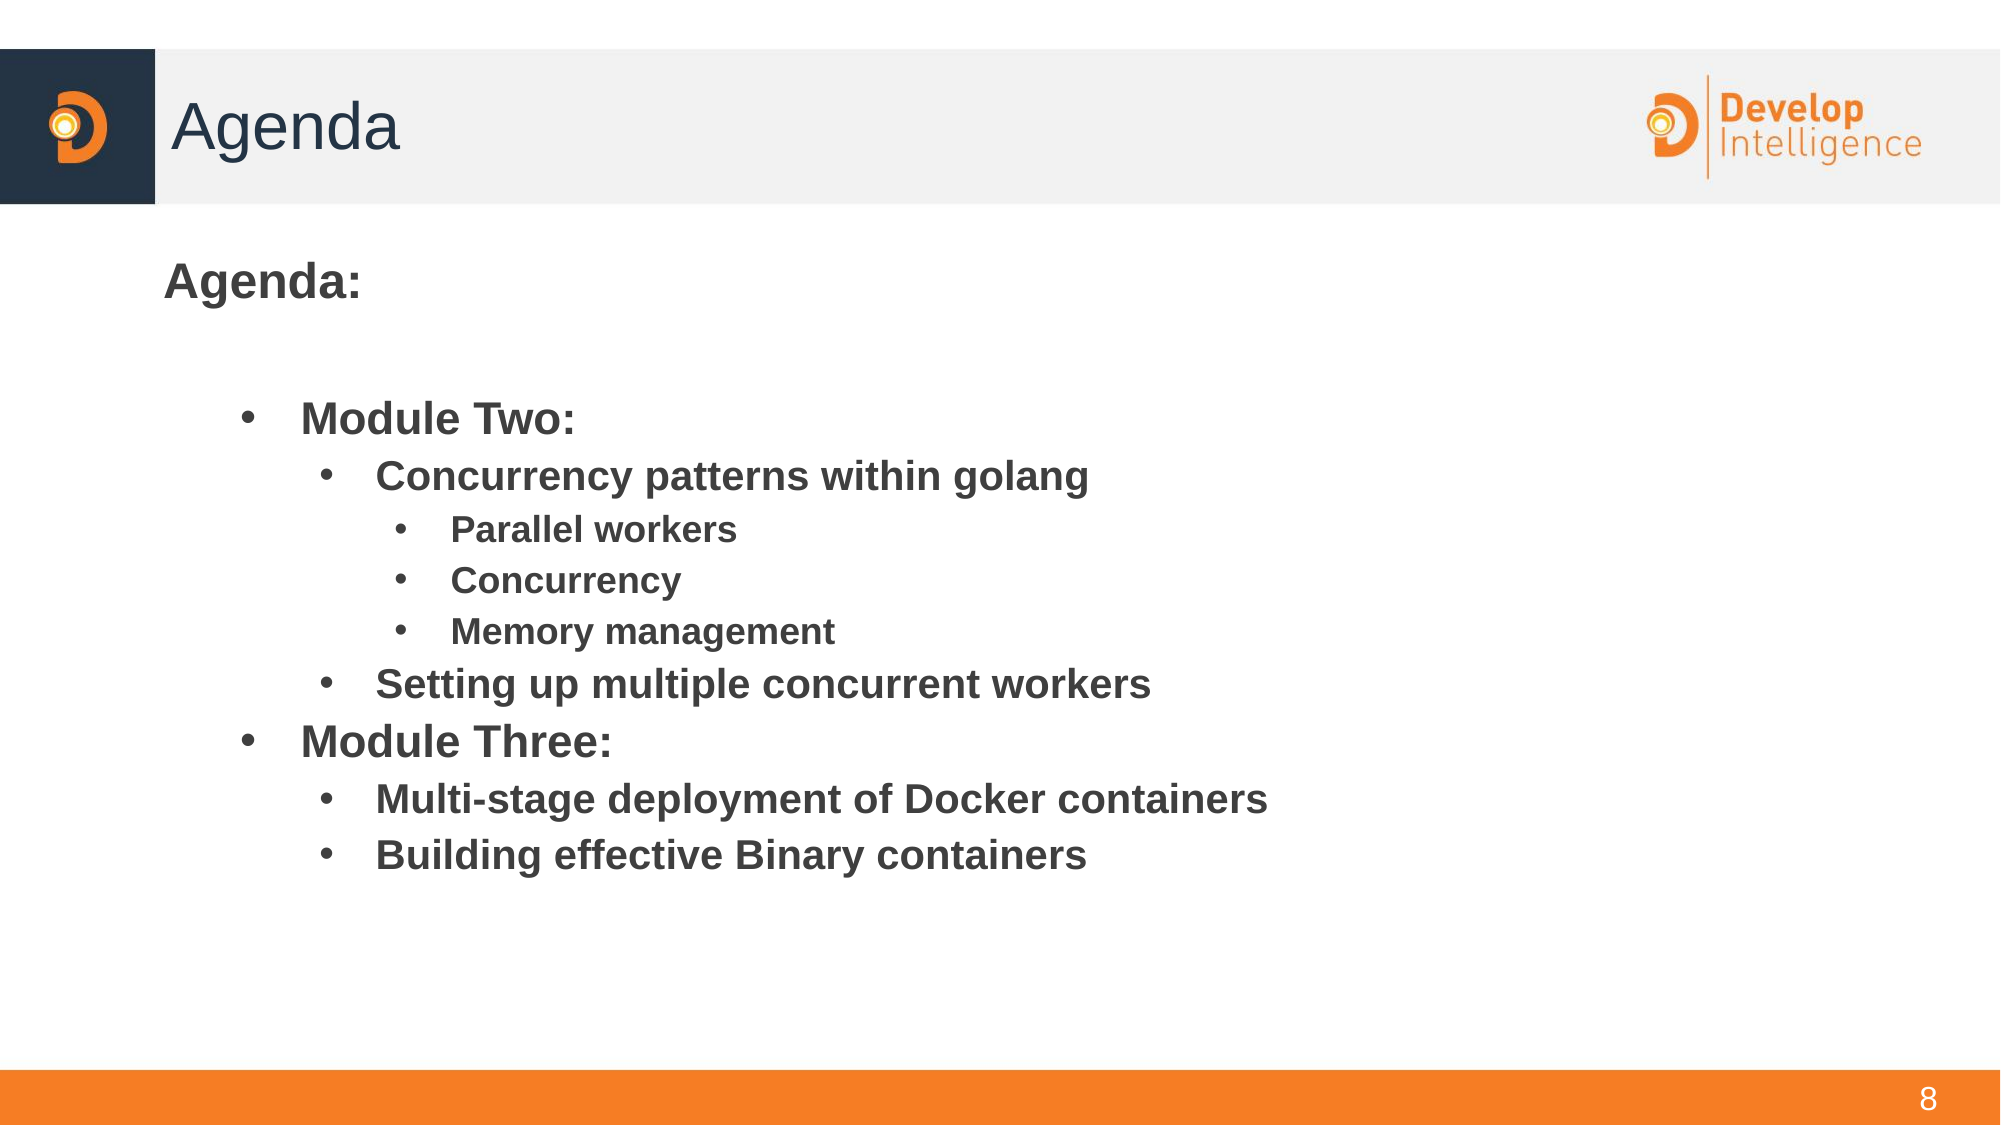

# Agenda
Agenda:

Module Two:
Concurrency patterns within golang
Parallel workers
Concurrency
Memory management
Setting up multiple concurrent workers
Module Three:
Multi-stage deployment of Docker containers
Building effective Binary containers
8